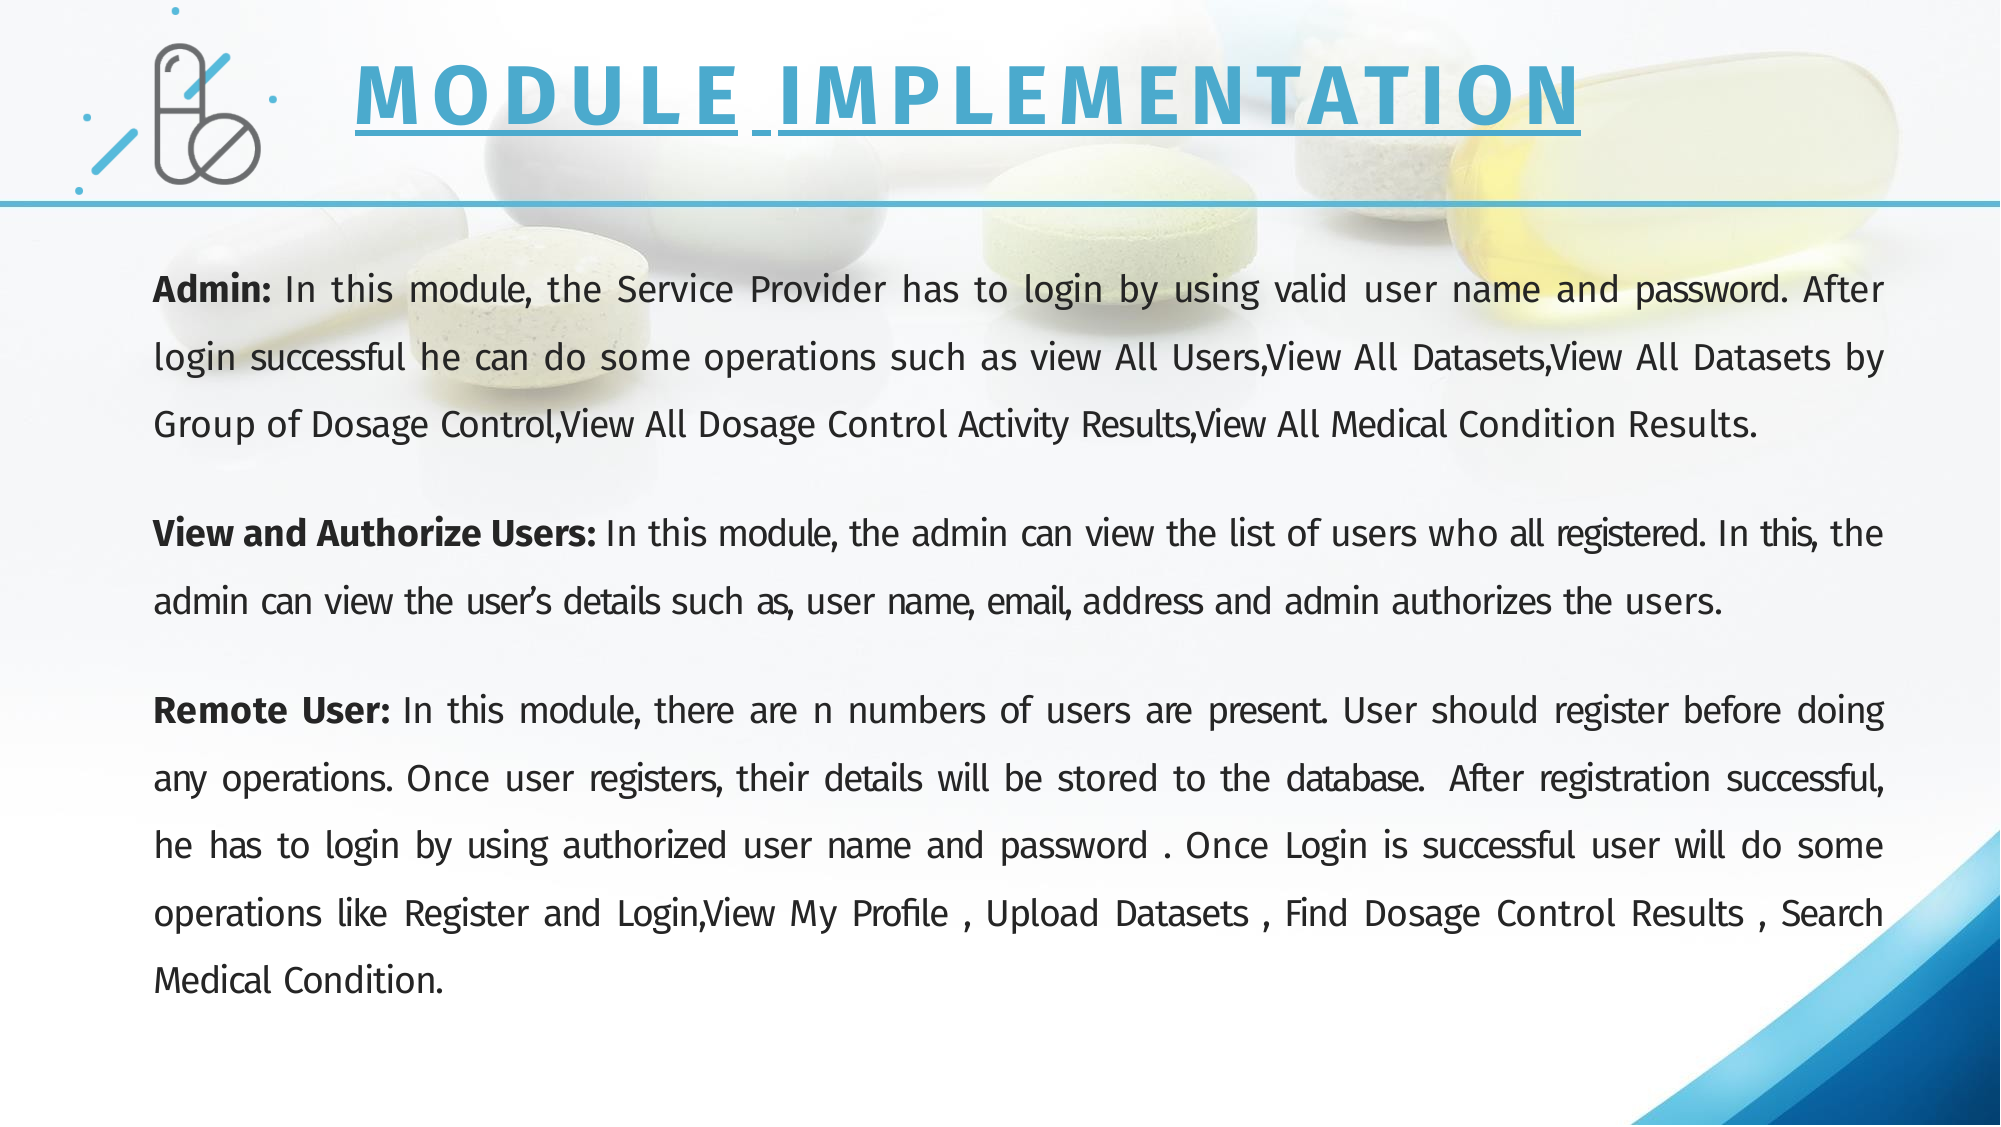

# MODULE IMPLEMENTATION
Admin: In this module, the Service Provider has to login by using valid user name and password. After login successful he can do some operations such as view All Users,View All Datasets,View All Datasets by Group of Dosage Control,View All Dosage Control Activity Results,View All Medical Condition Results.
View and Authorize Users: In this module, the admin can view the list of users who all registered. In this, the admin can view the user’s details such as, user name, email, address and admin authorizes the users.
Remote User: In this module, there are n numbers of users are present. User should register before doing any operations. Once user registers, their details will be stored to the database. After registration successful, he has to login by using authorized user name and password . Once Login is successful user will do some operations like Register and Login,View My Profile , Upload Datasets , Find Dosage Control Results , Search Medical Condition.